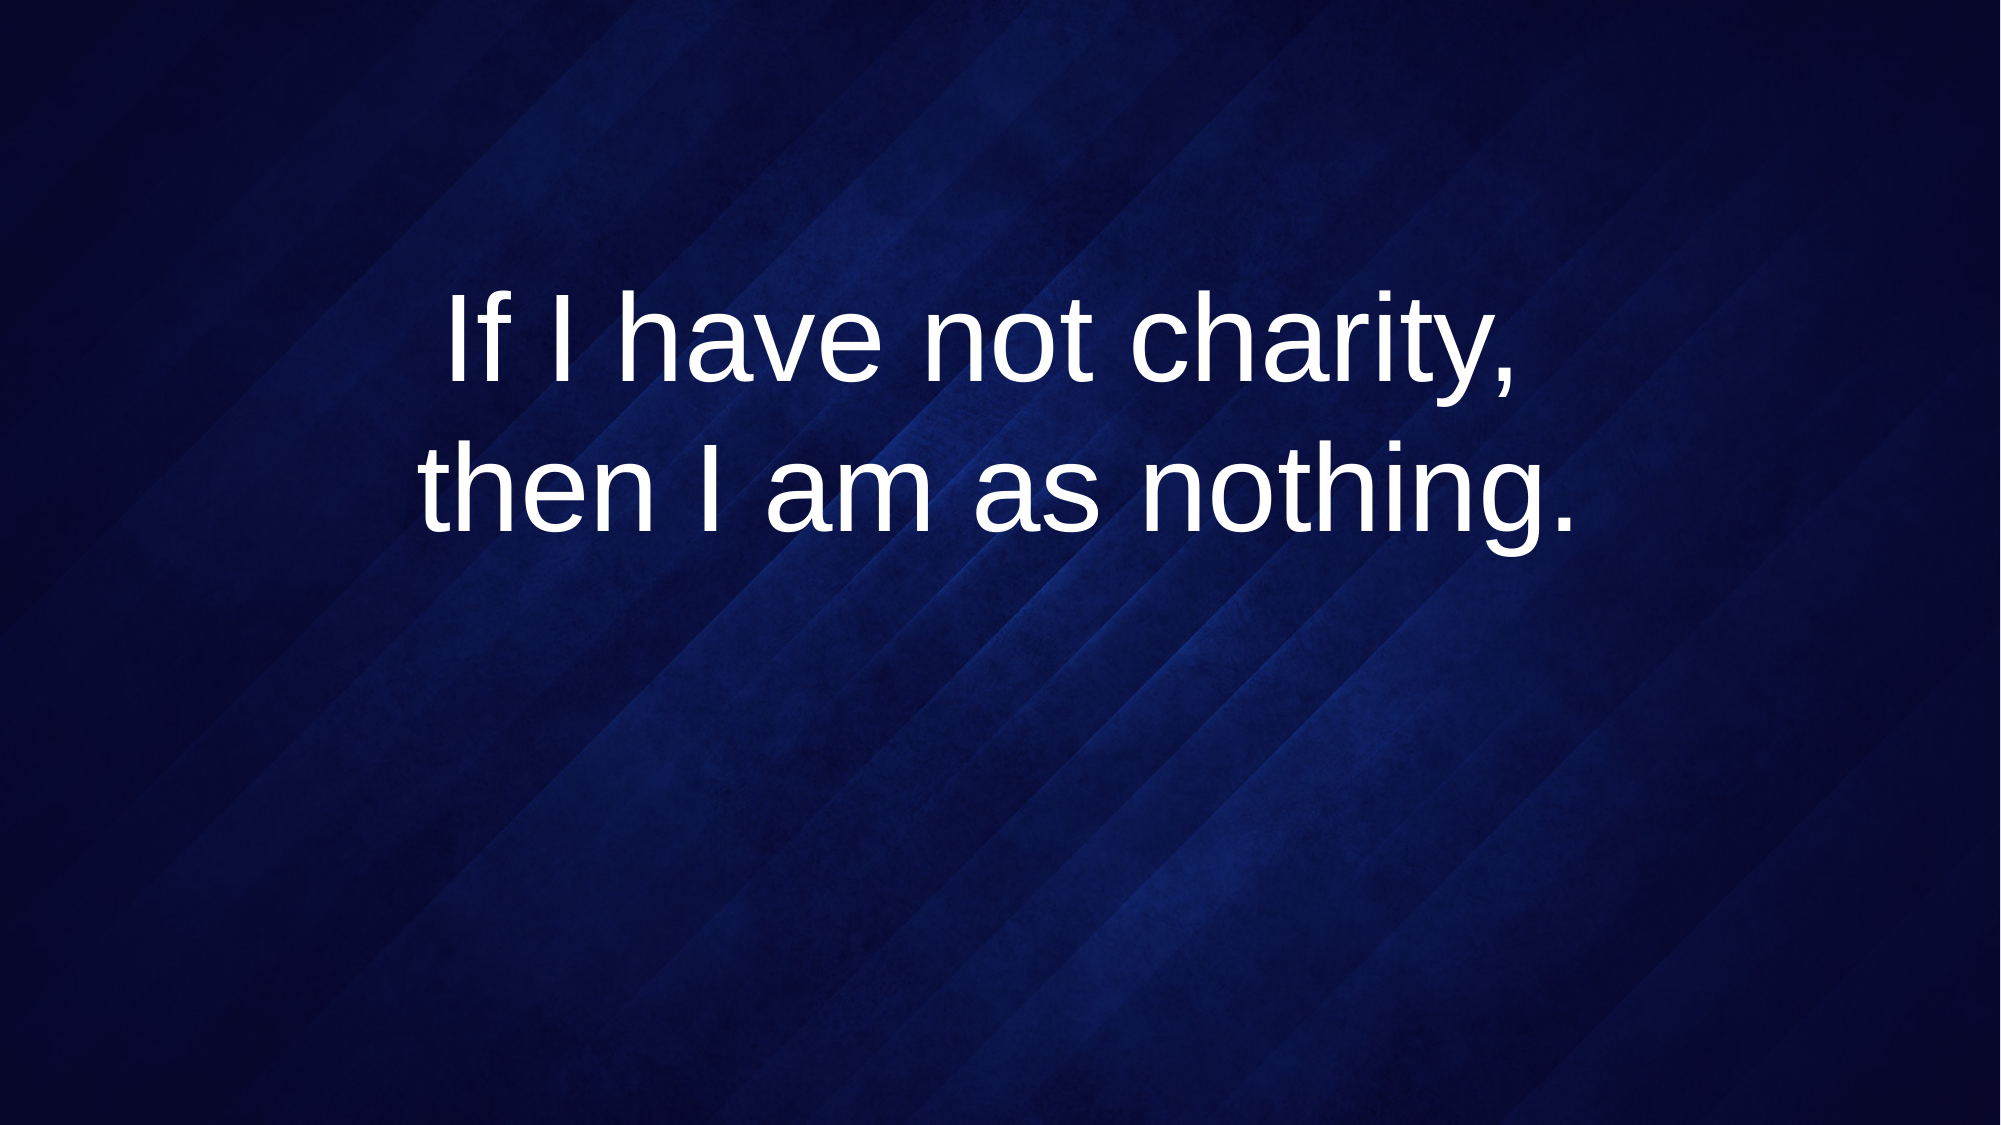

# If I have not charity, then I am as nothing.